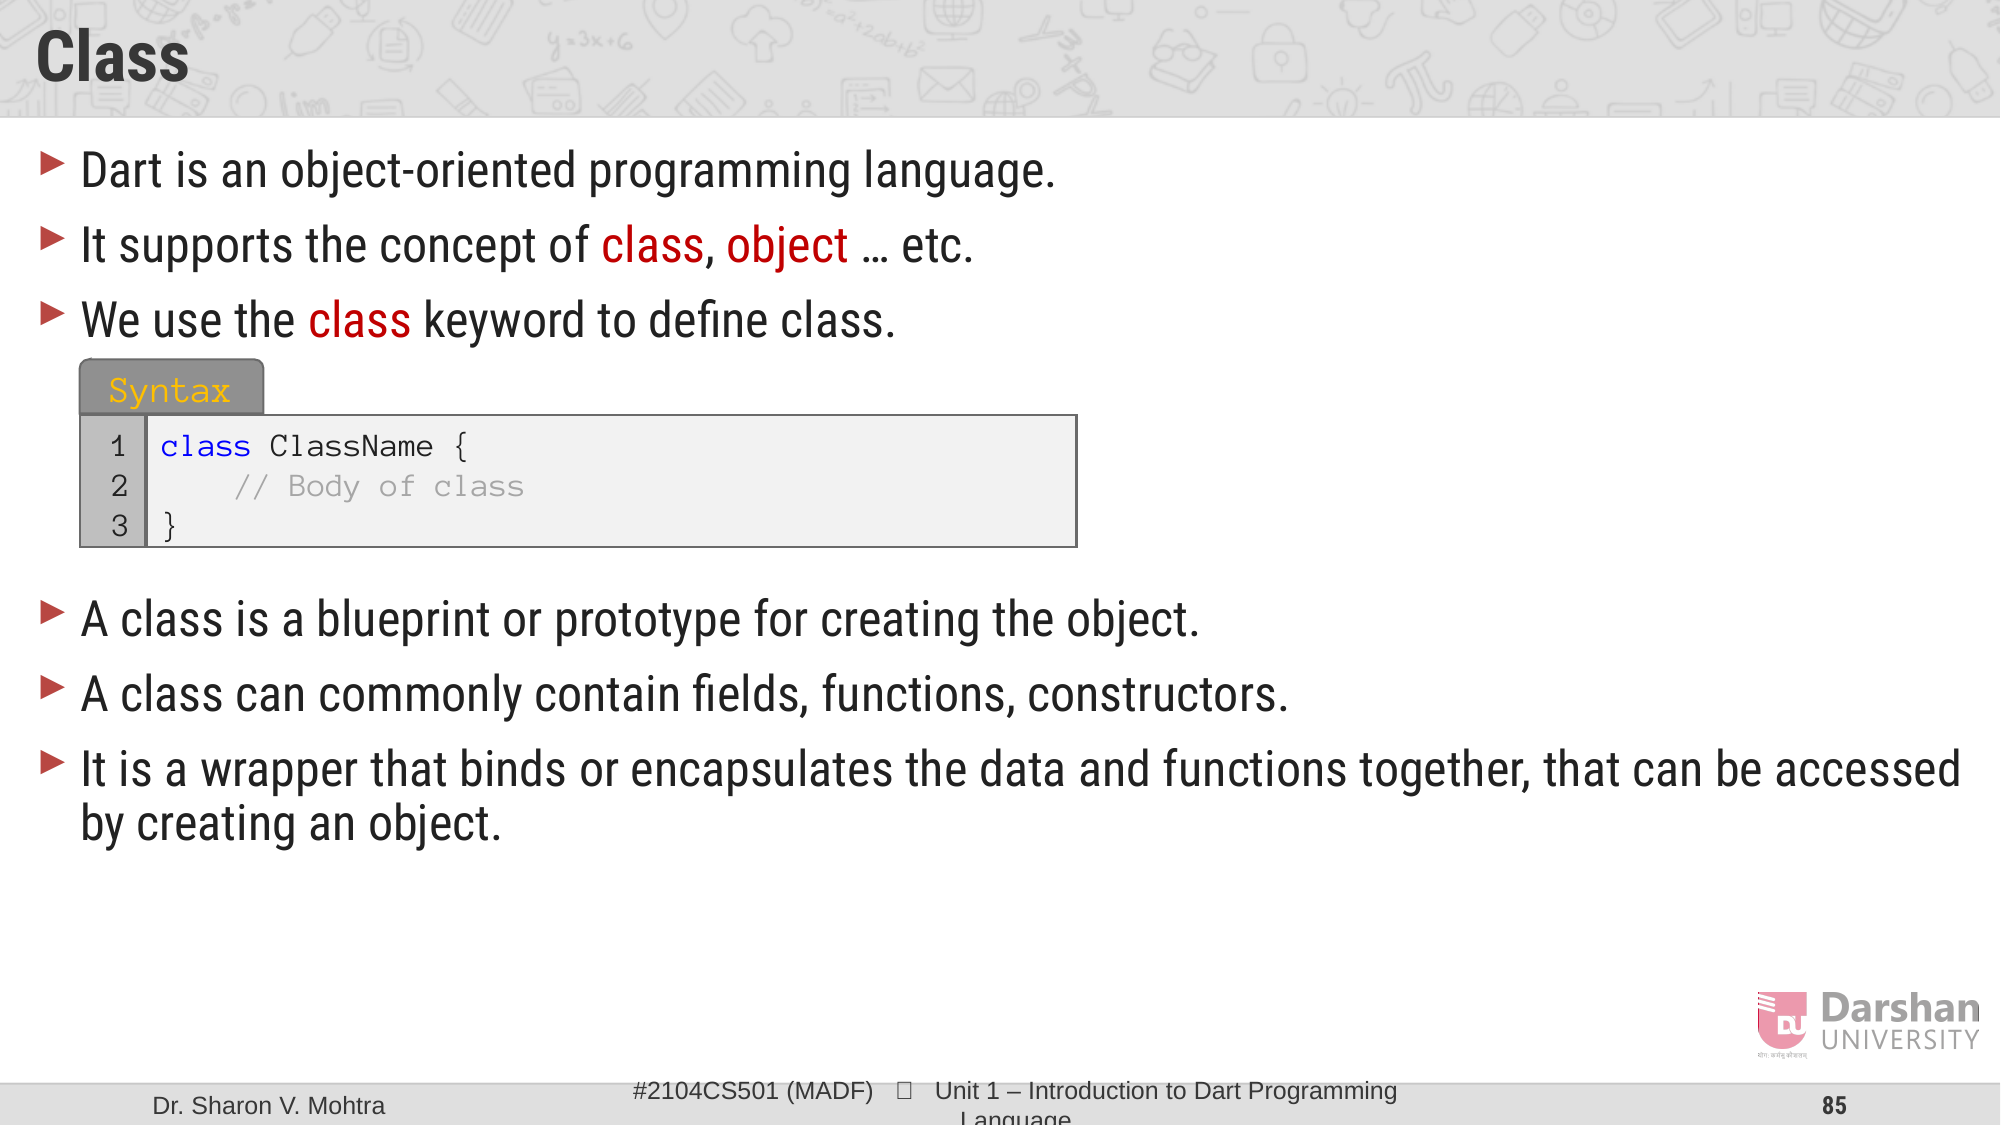

# Class
Dart is an object-oriented programming language.
It supports the concept of class, object … etc.
We use the class keyword to define class.

A class is a blueprint or prototype for creating the object.
A class can commonly contain fields, functions, constructors.
It is a wrapper that binds or encapsulates the data and functions together, that can be accessed by creating an object.

Syntax
1
2
3
class ClassName {
    // Body of class
}